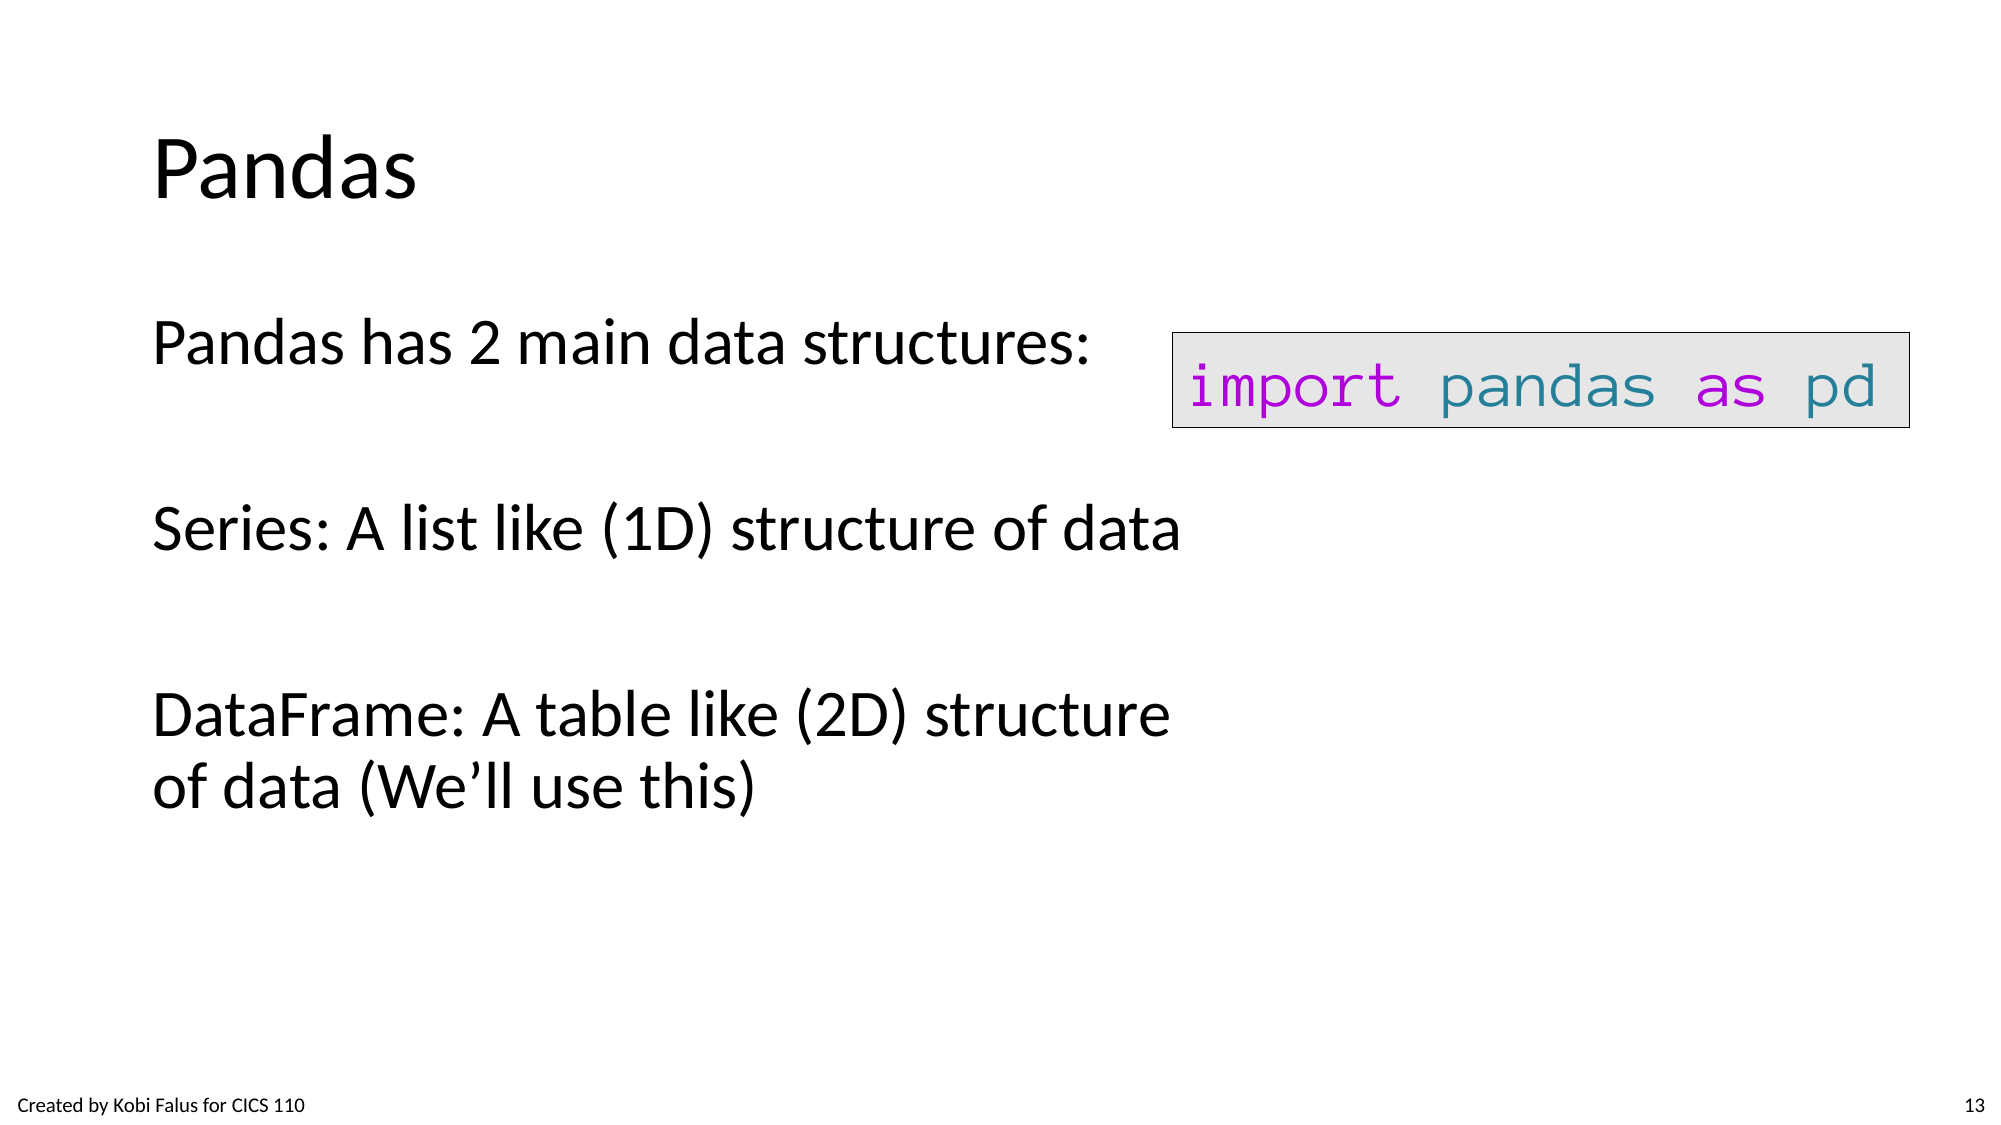

# Pandas
Pandas has 2 main data structures:

Series: A list like (1D) structure of data

DataFrame: A table like (2D) structure of data (We’ll use this)
import pandas as pd